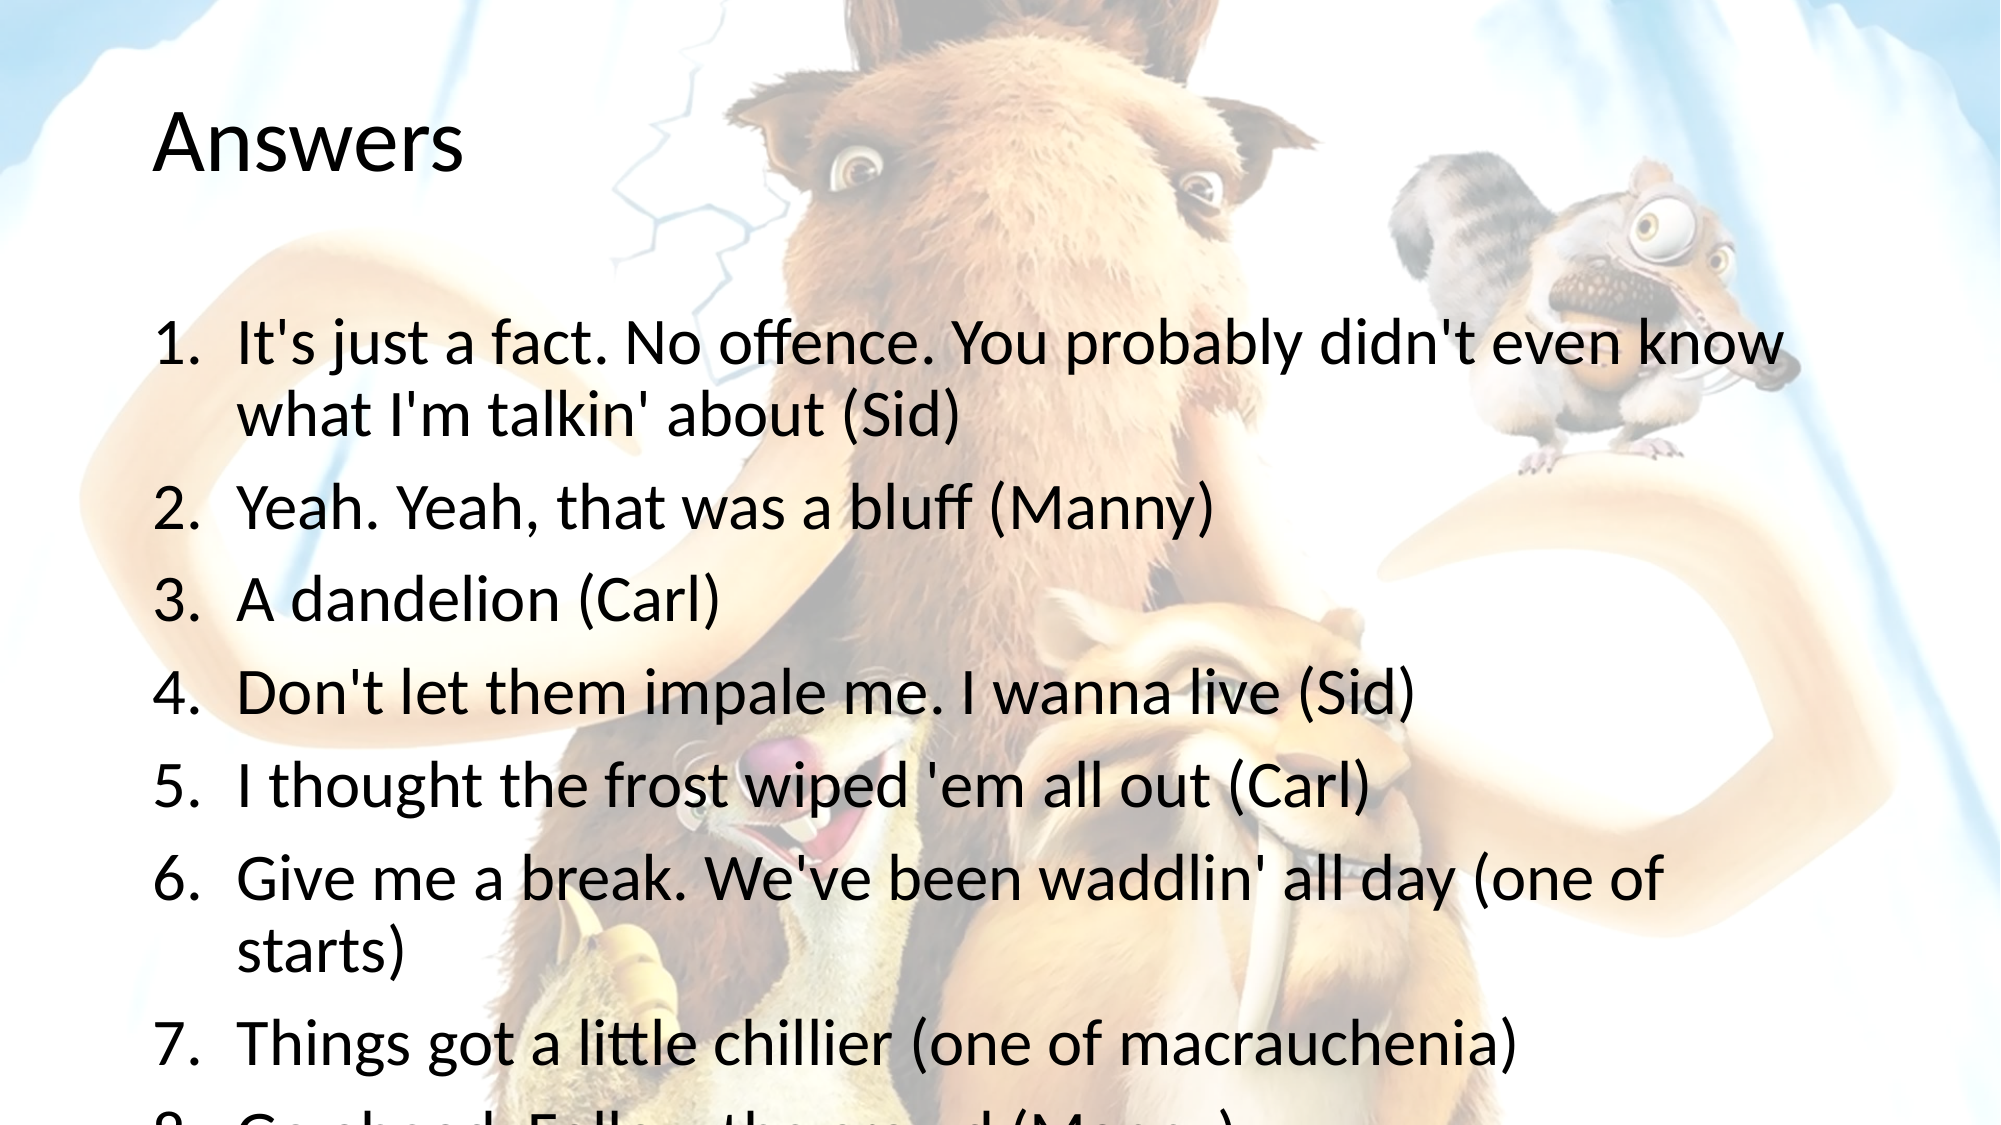

# Answers
It's just a fact. No offence. You probably didn't even know what I'm talkin' about (Sid)
Yeah. Yeah, that was a bluff (Manny)
A dandelion (Carl)
Don't let them impale me. I wanna live (Sid)
I thought the frost wiped 'em all out (Carl)
Give me a break. We've been waddlin' all day (one of starts)
Things got a little chillier (one of macrauchenia)
Go ahead. Follow the crowd (Manny)